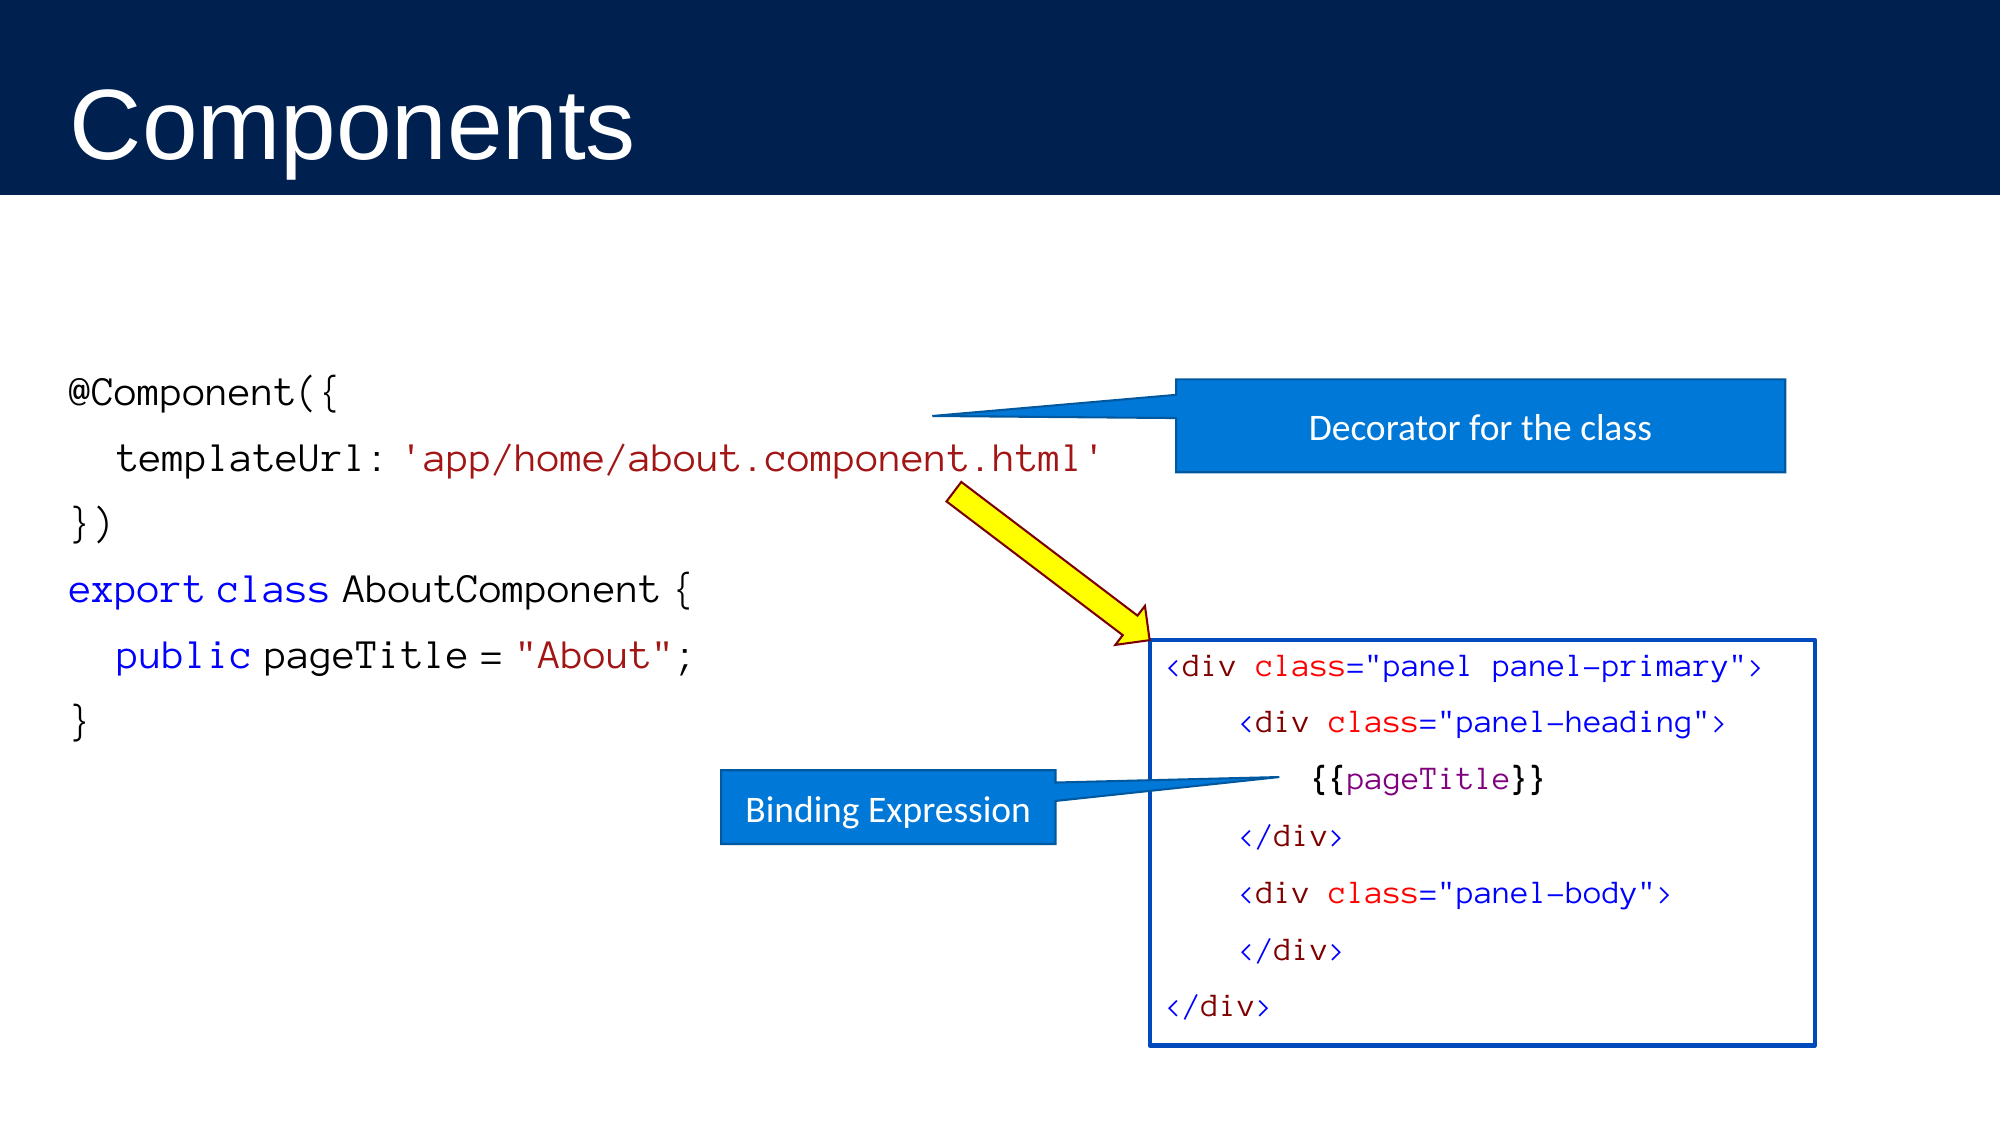

# Components
@Component({
    templateUrl: 'app/home/about.component.html'
})
export class AboutComponent {
    public pageTitle = "About";
}
Decorator for the class

<div class="panel panel-primary">
    <div class="panel-heading">
        {{pageTitle}}
    </div>
    <div class="panel-body">
    </div>
</div>
Binding Expression